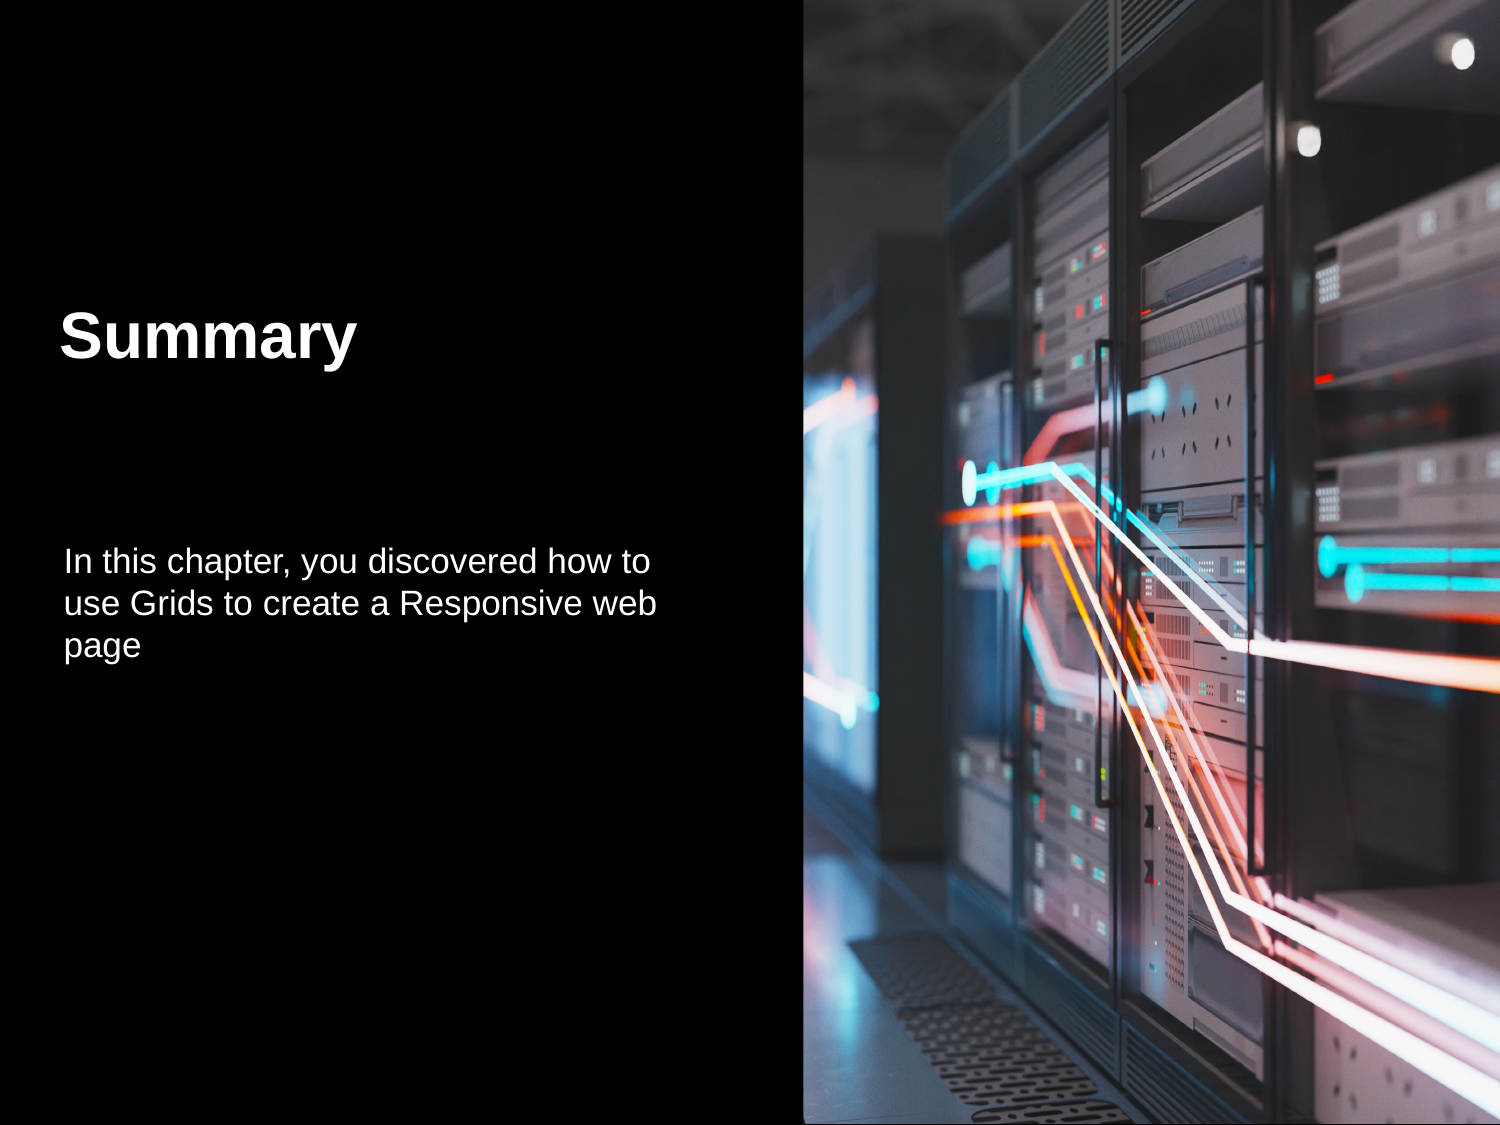

# Summary
In this chapter, you discovered how to use Grids to create a Responsive web page